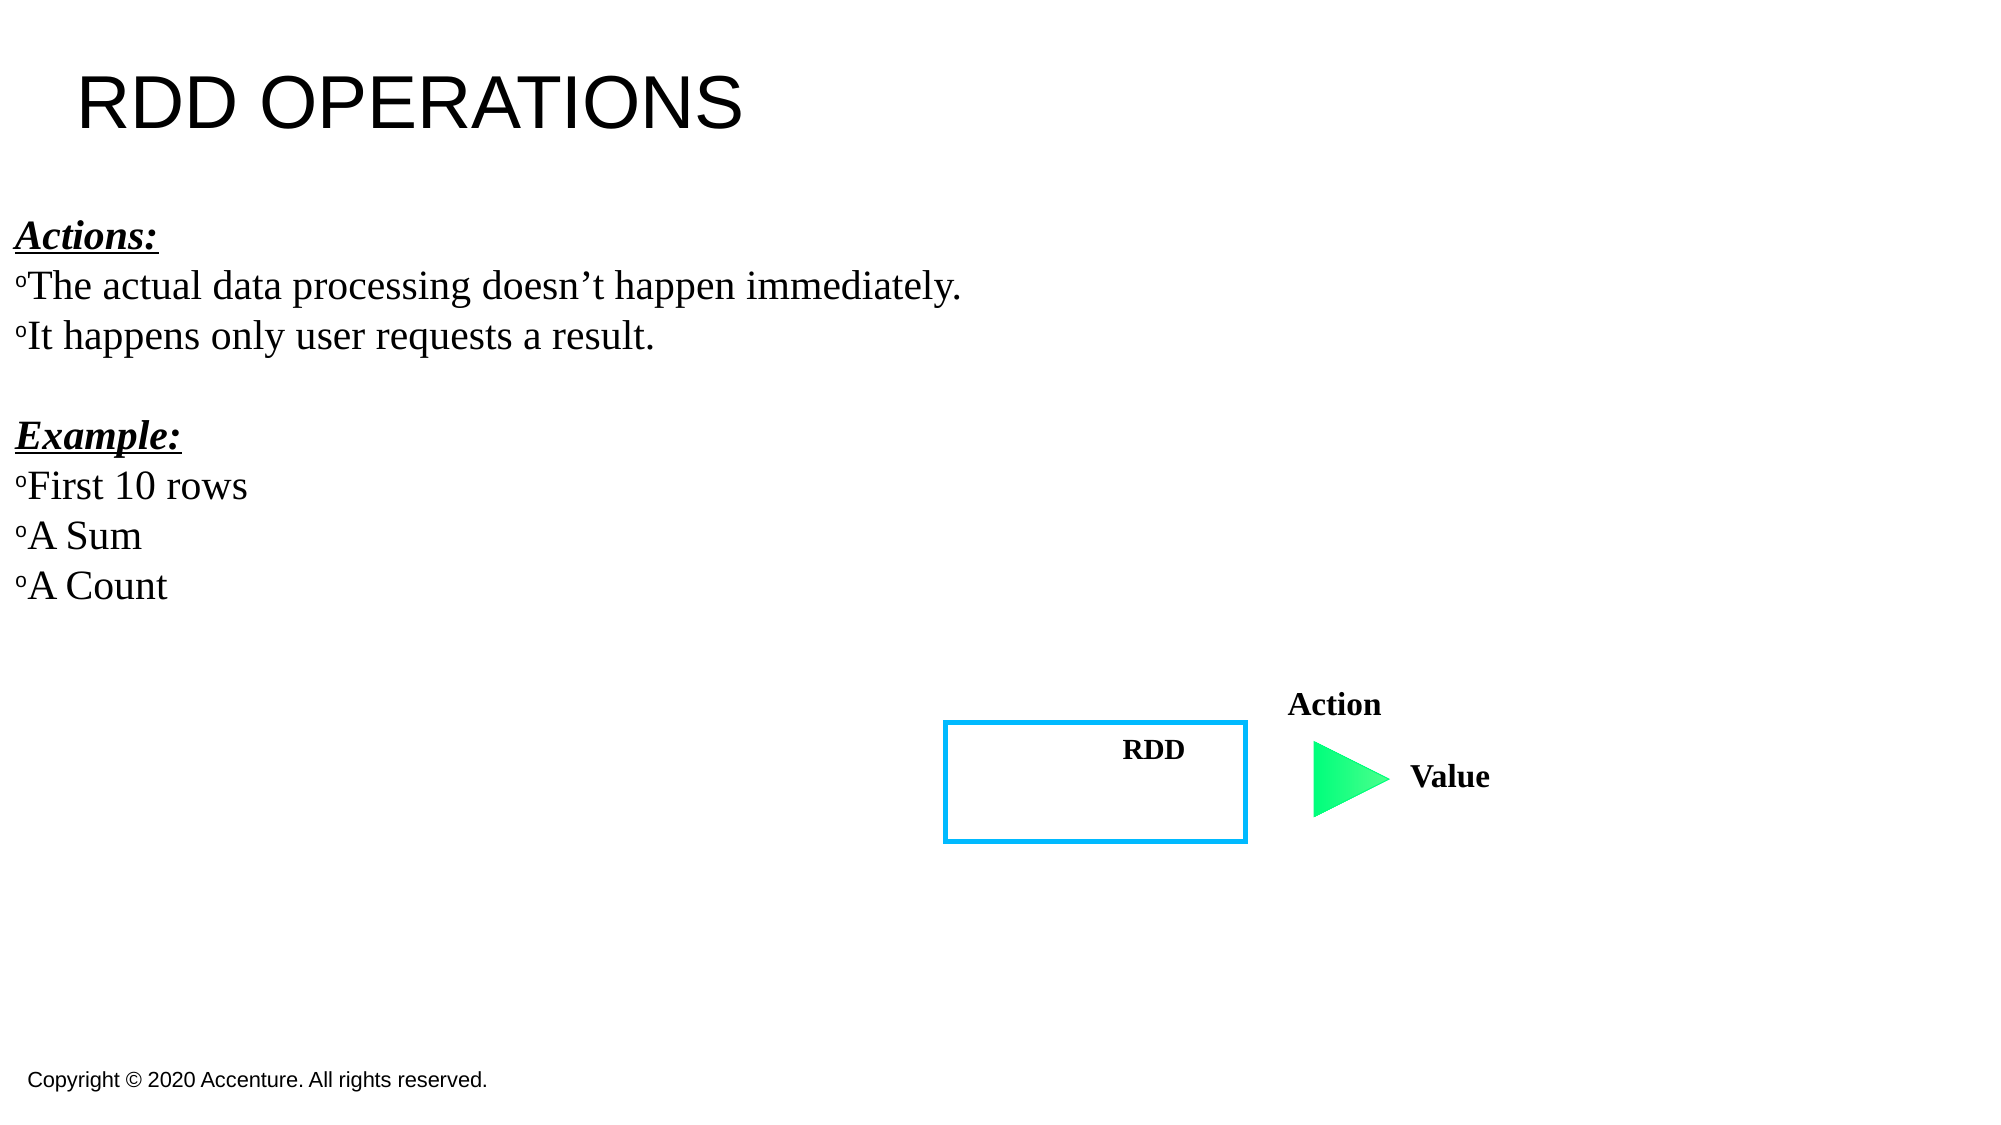

# RDD Operations
Actions:
The actual data processing doesn’t happen immediately.
It happens only user requests a result.

Example:
First 10 rows
A Sum
A Count

Action
                          RDD

Value